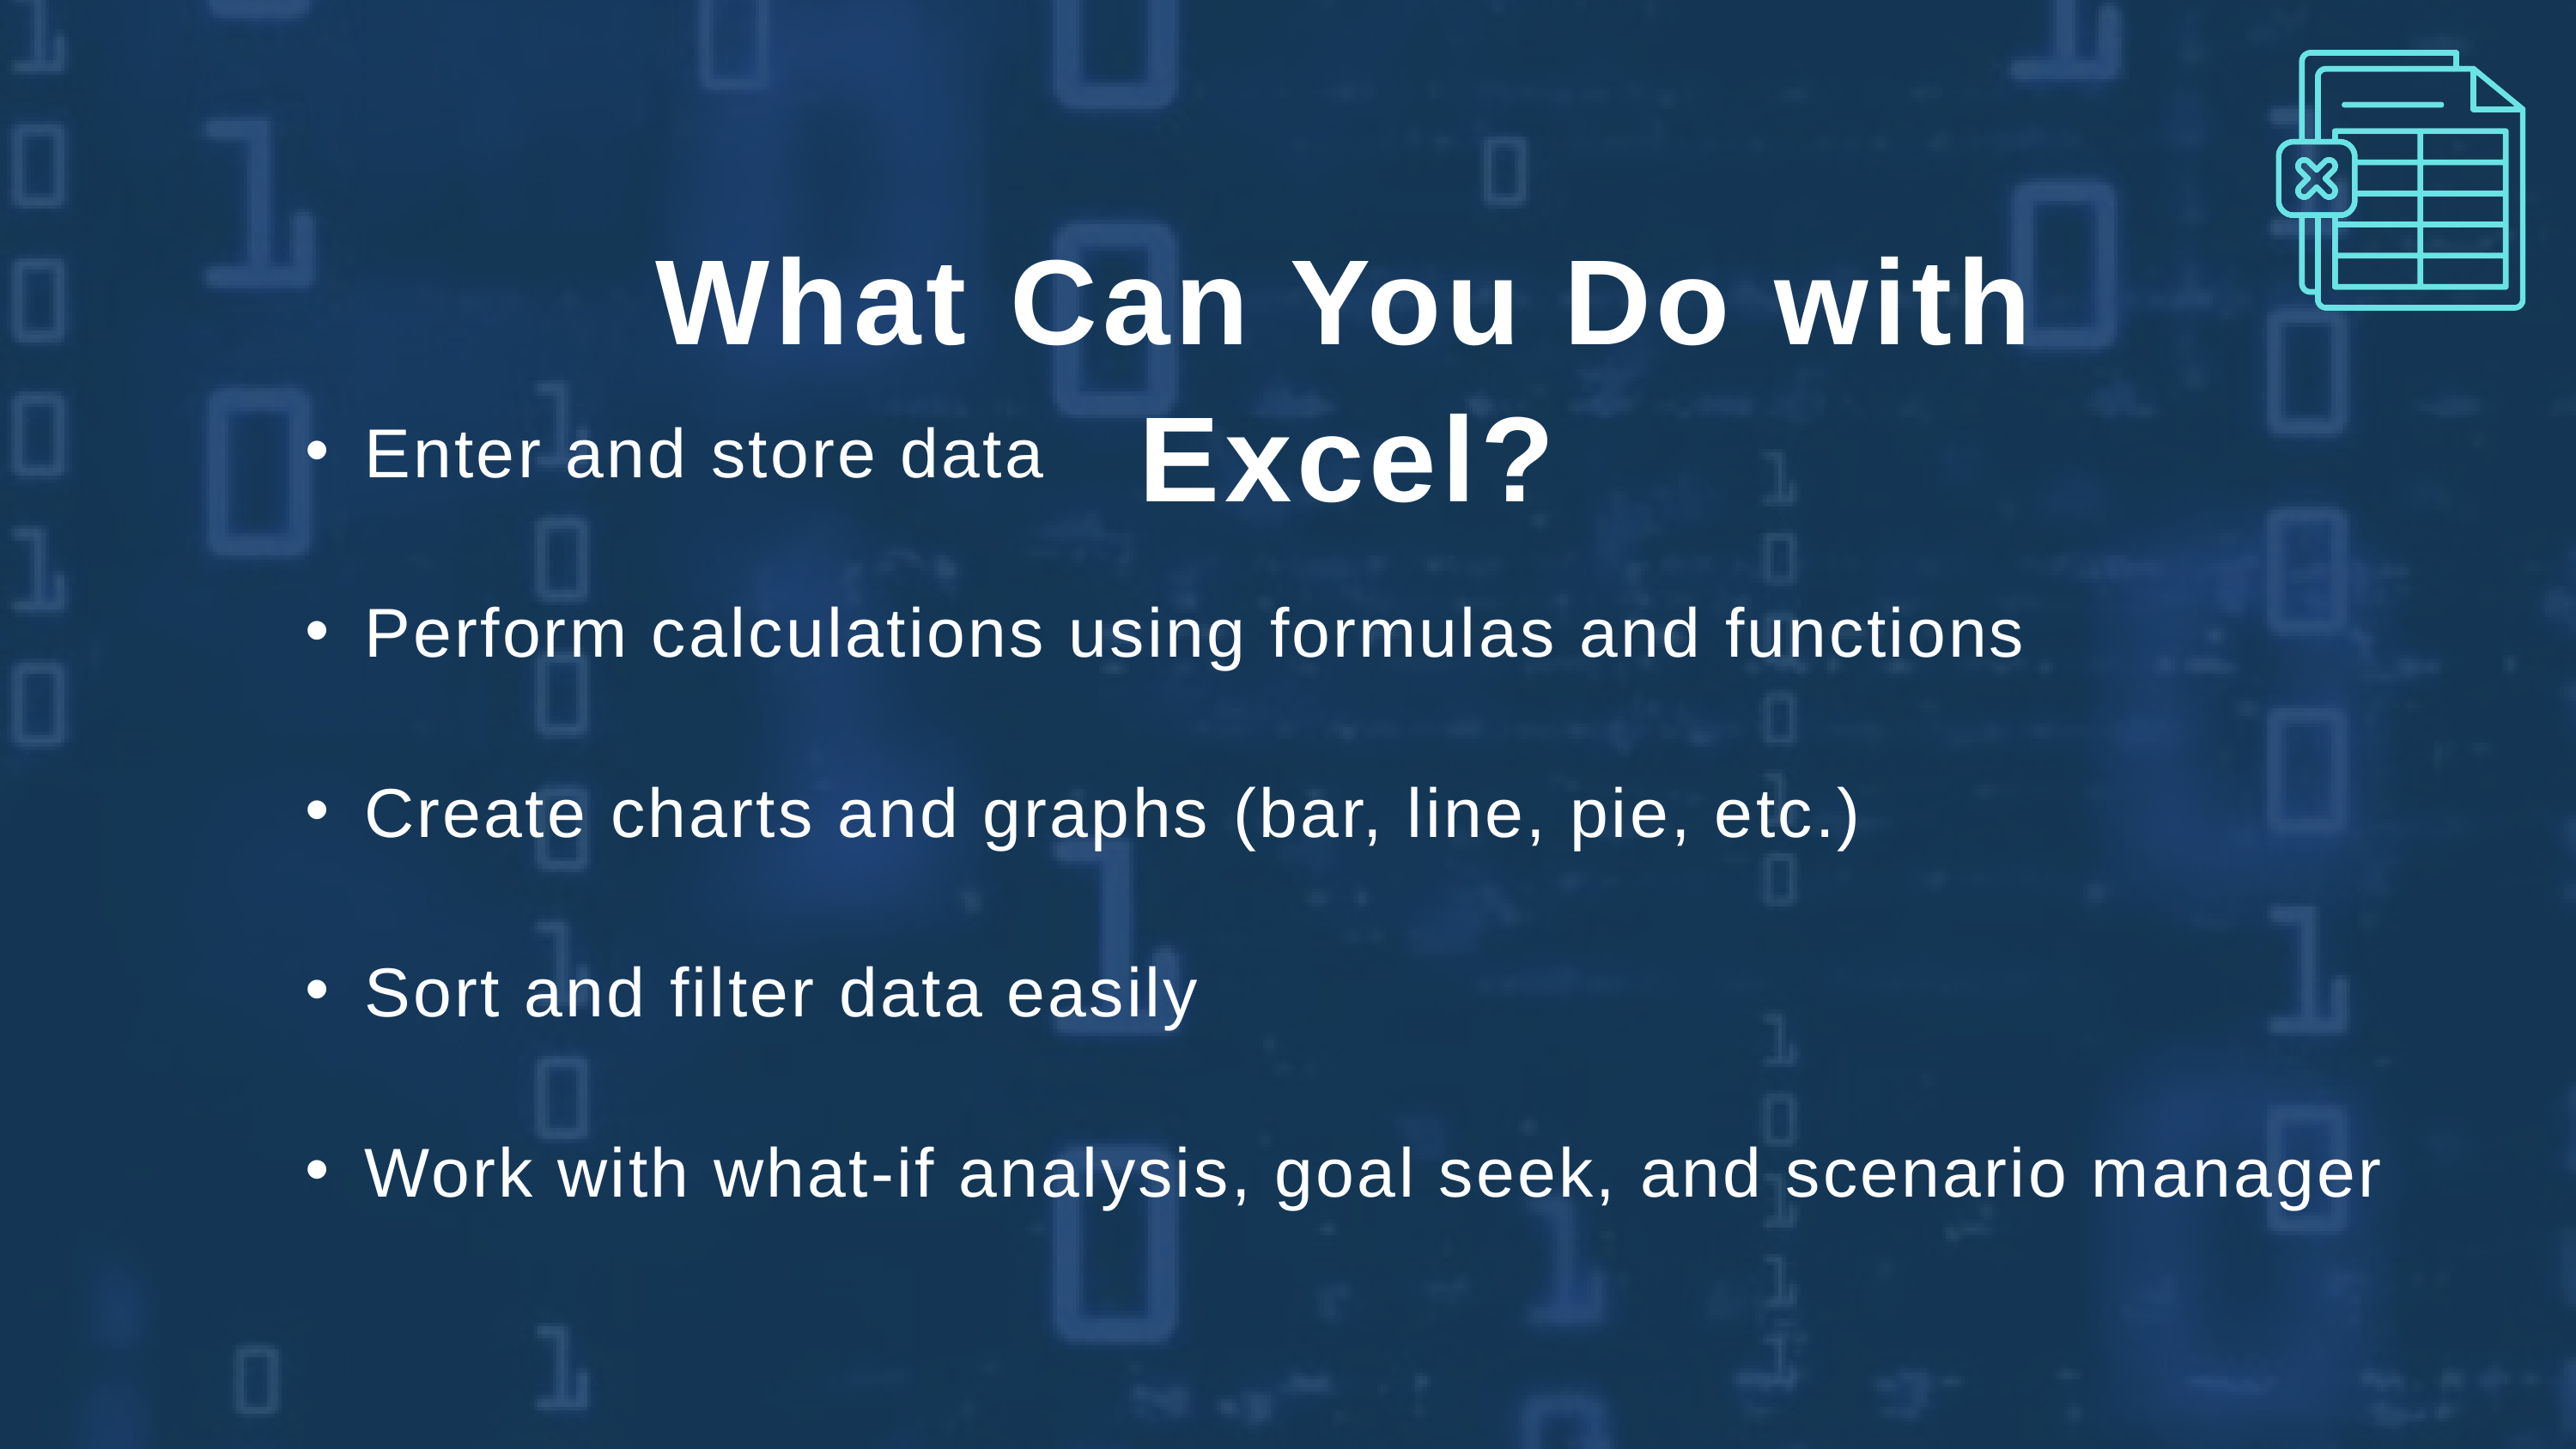

What Can You Do with Excel?
Enter and store data

Perform calculations using formulas and functions

Create charts and graphs (bar, line, pie, etc.)

Sort and filter data easily

Work with what-if analysis, goal seek, and scenario manager